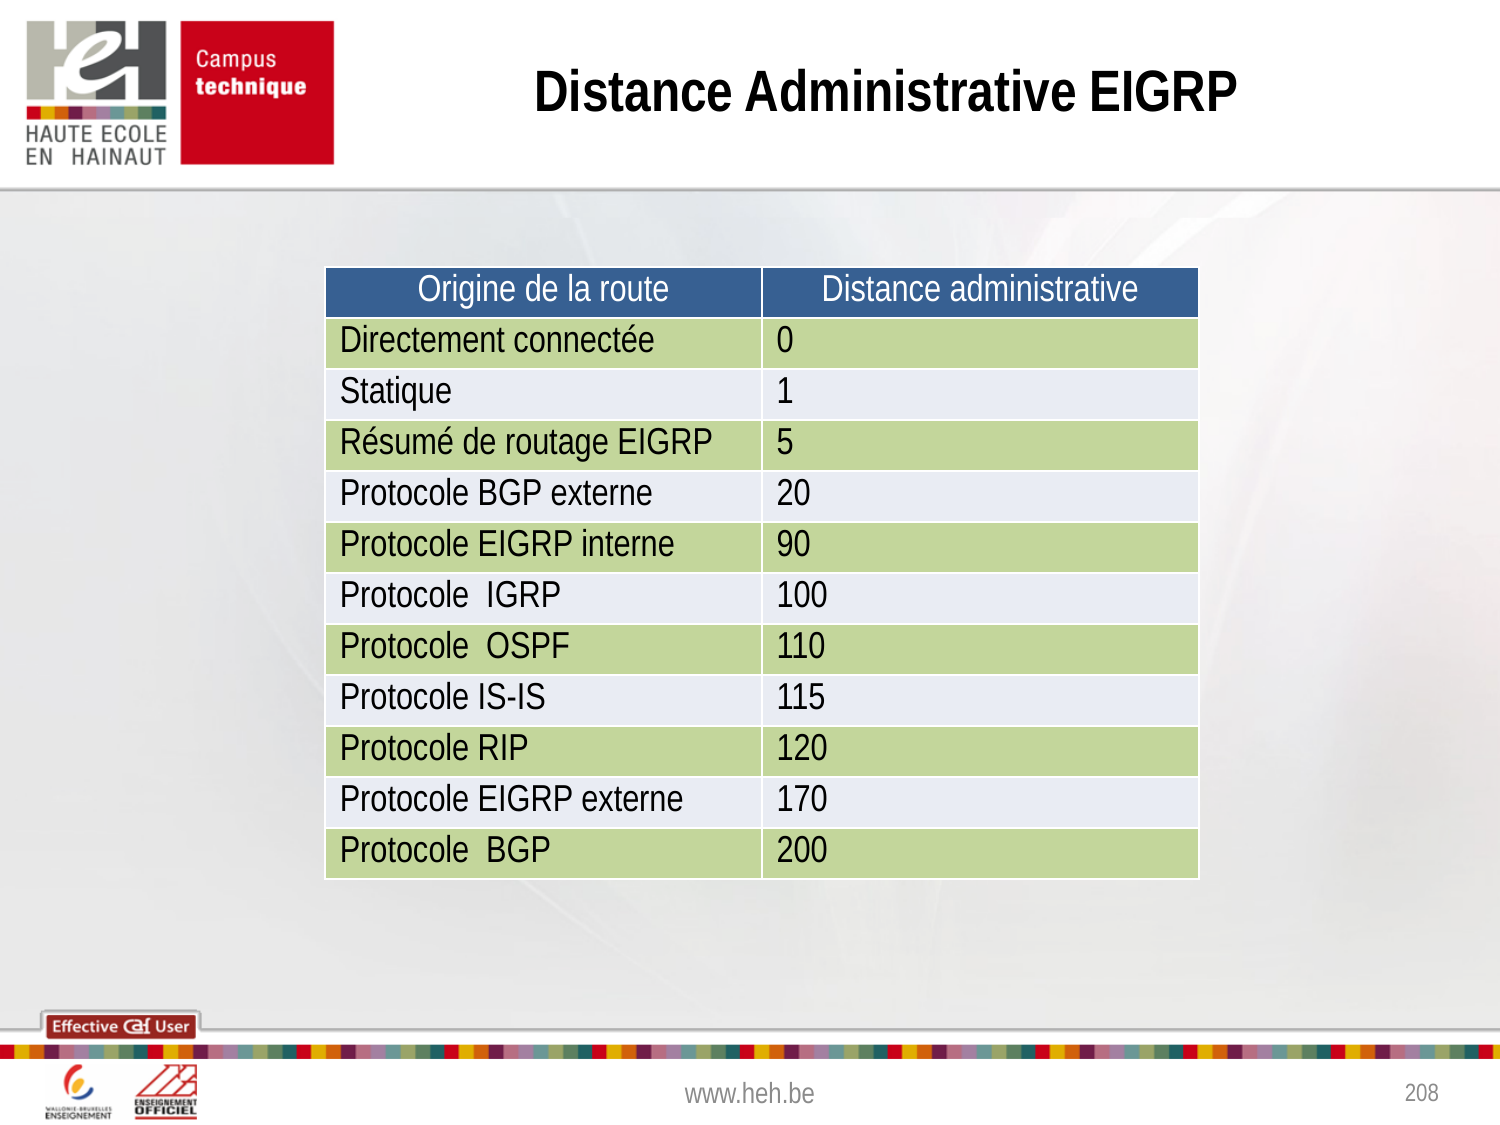

Distance Administrative EIGRP
| Origine de la route | Distance administrative |
| --- | --- |
| Directement connectée | 0 |
| Statique | 1 |
| Résumé de routage EIGRP | 5 |
| Protocole BGP externe | 20 |
| Protocole EIGRP interne | 90 |
| Protocole IGRP | 100 |
| Protocole OSPF | 110 |
| Protocole IS-IS | 115 |
| Protocole RIP | 120 |
| Protocole EIGRP externe | 170 |
| Protocole BGP | 200 |
www.heh.be
208